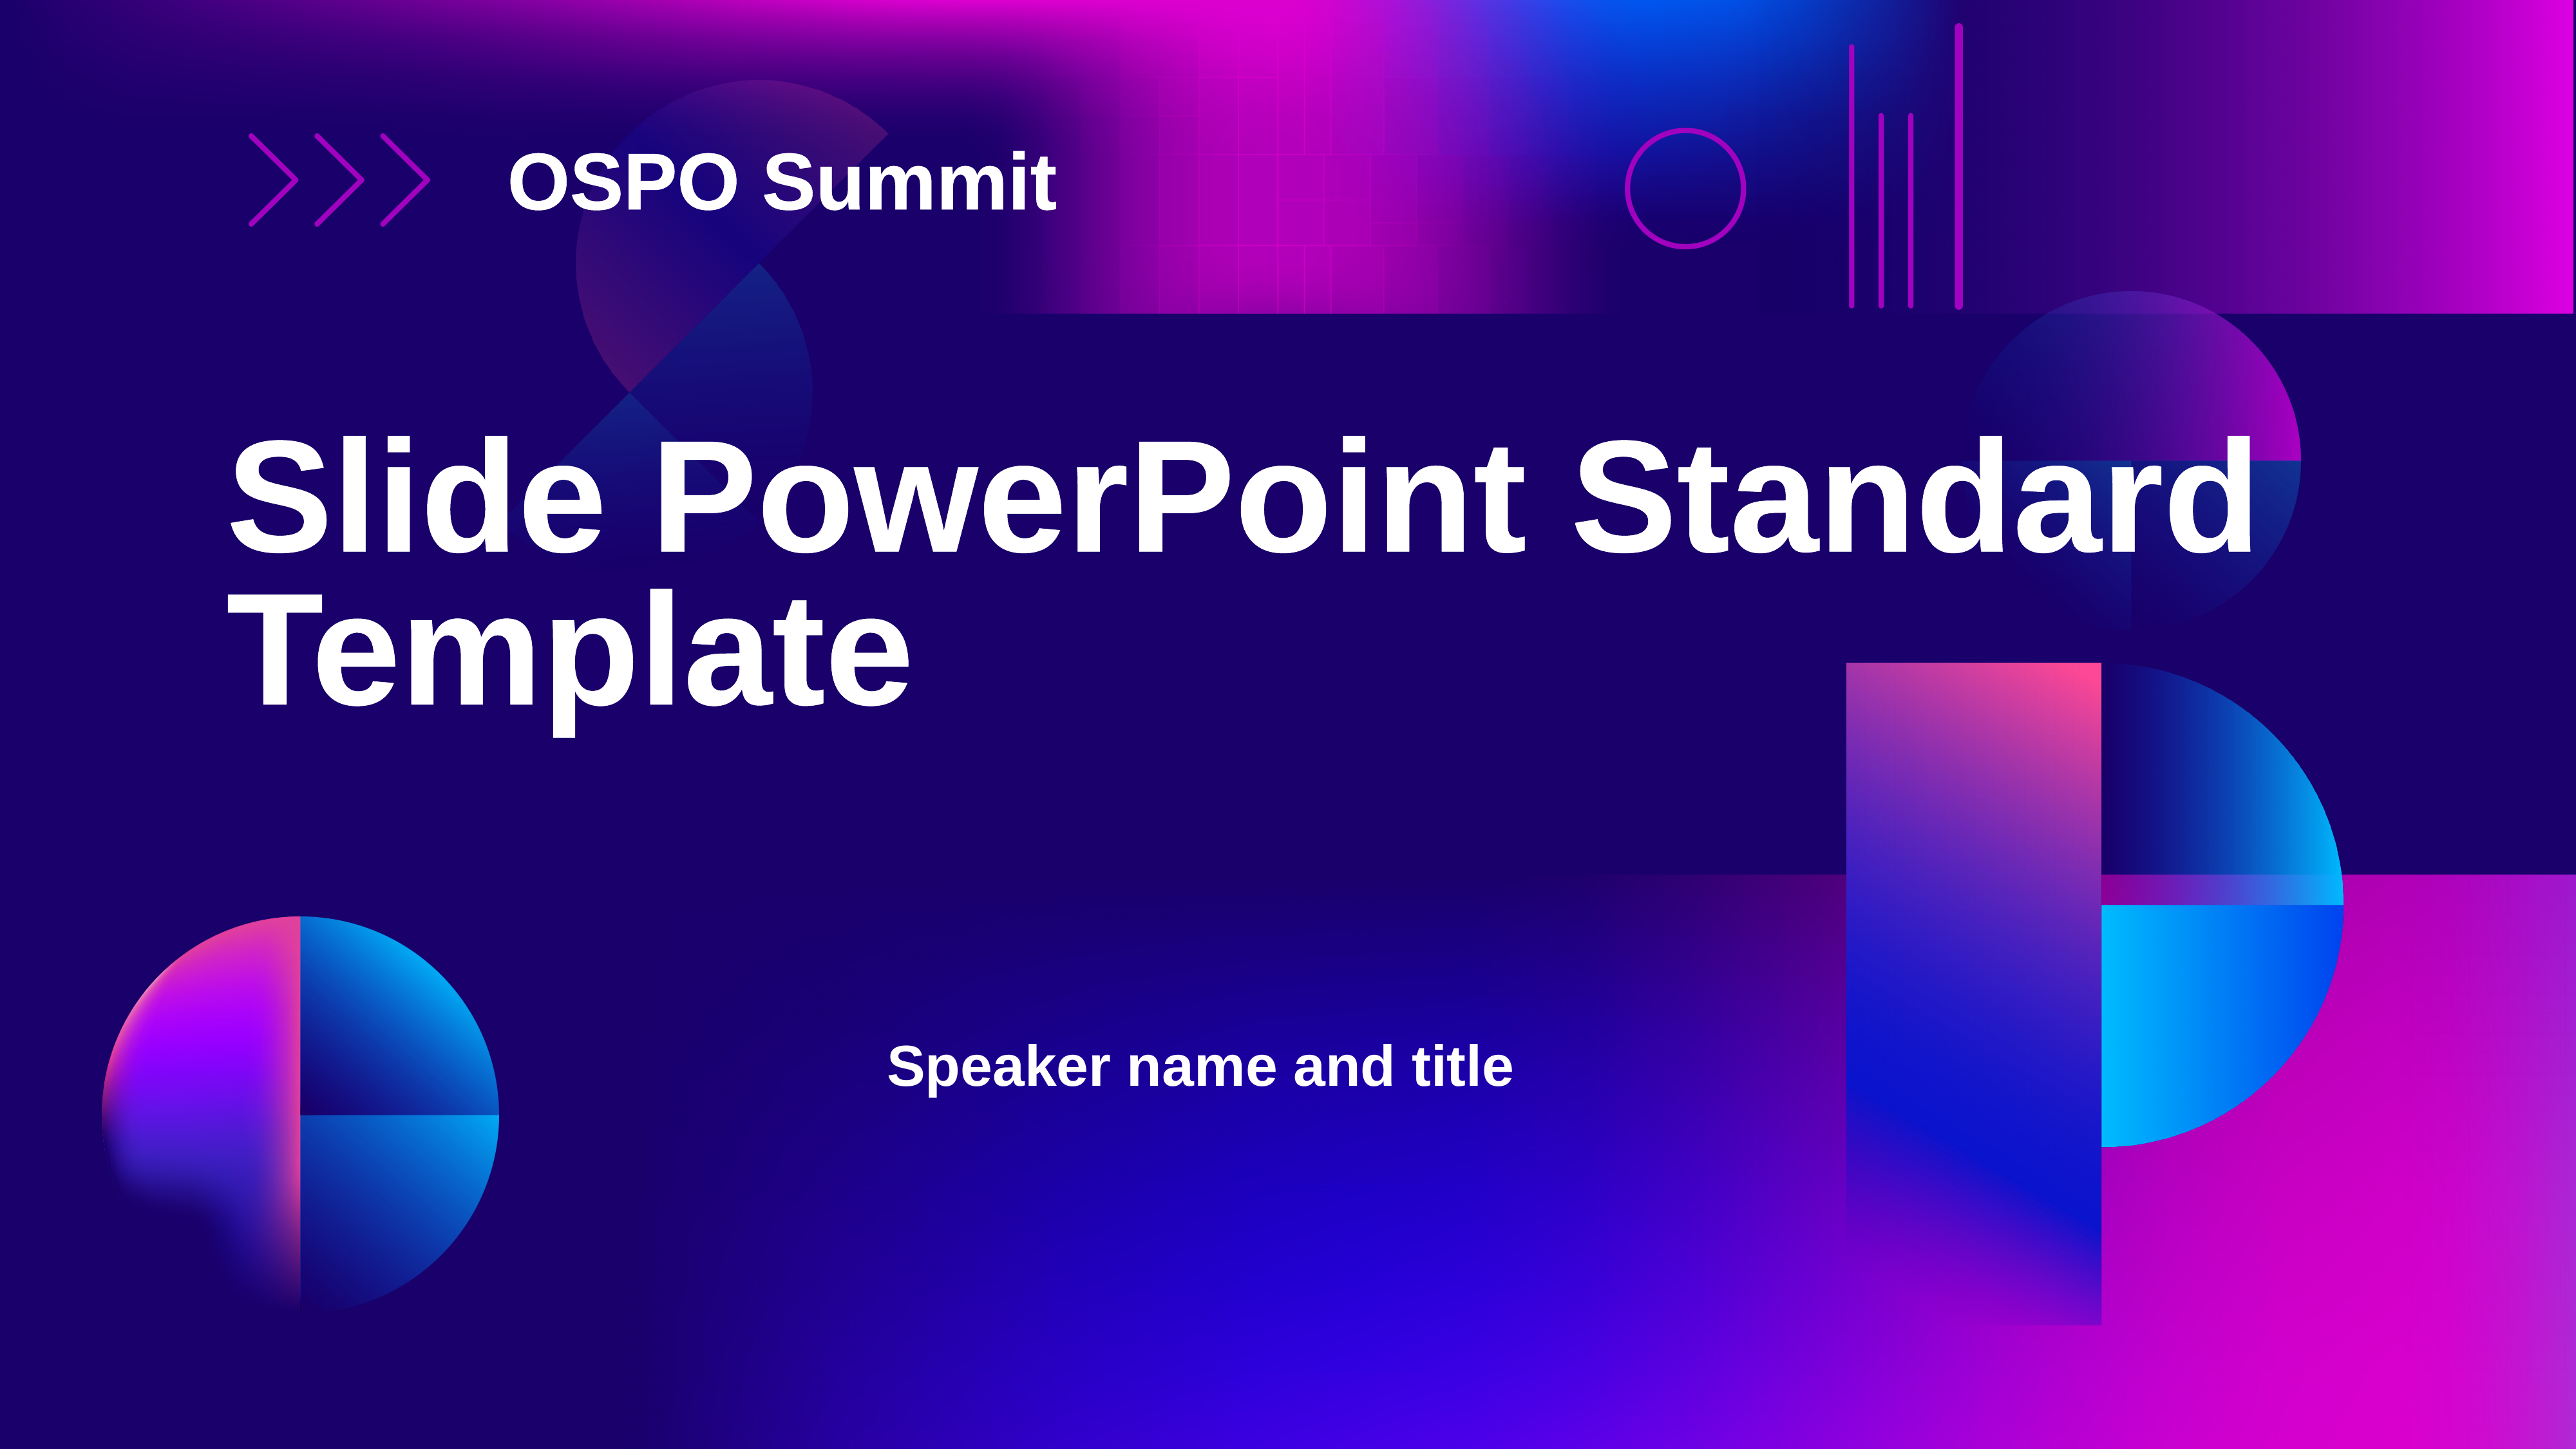

Slide PowerPoint Standard
Template
Speaker name and title